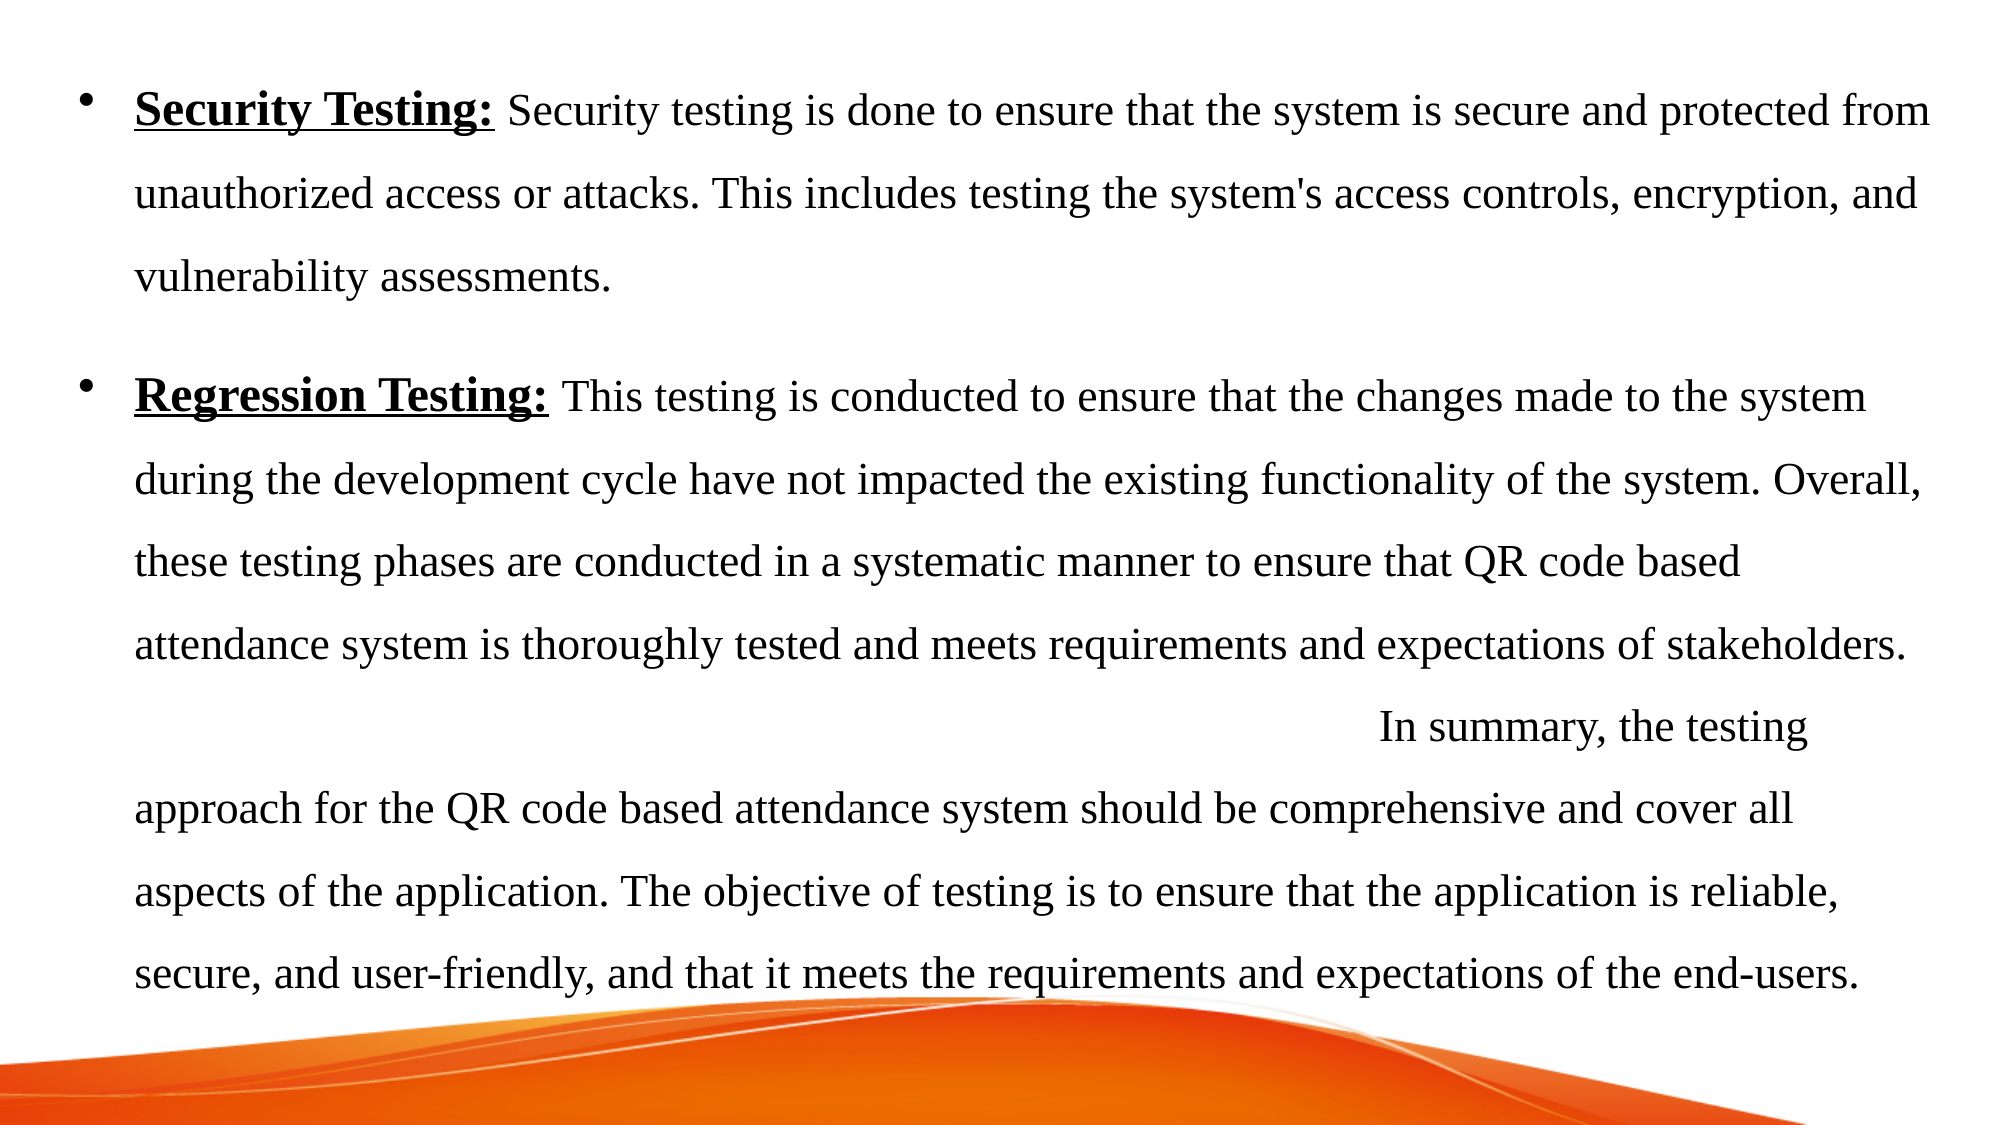

Security Testing: Security testing is done to ensure that the system is secure and protected from unauthorized access or attacks. This includes testing the system's access controls, encryption, and vulnerability assessments.
Regression Testing: This testing is conducted to ensure that the changes made to the system during the development cycle have not impacted the existing functionality of the system. Overall, these testing phases are conducted in a systematic manner to ensure that QR code based attendance system is thoroughly tested and meets requirements and expectations of stakeholders.                                                                                                                                      In summary, the testing approach for the QR code based attendance system should be comprehensive and cover all aspects of the application. The objective of testing is to ensure that the application is reliable, secure, and user-friendly, and that it meets the requirements and expectations of the end-users.